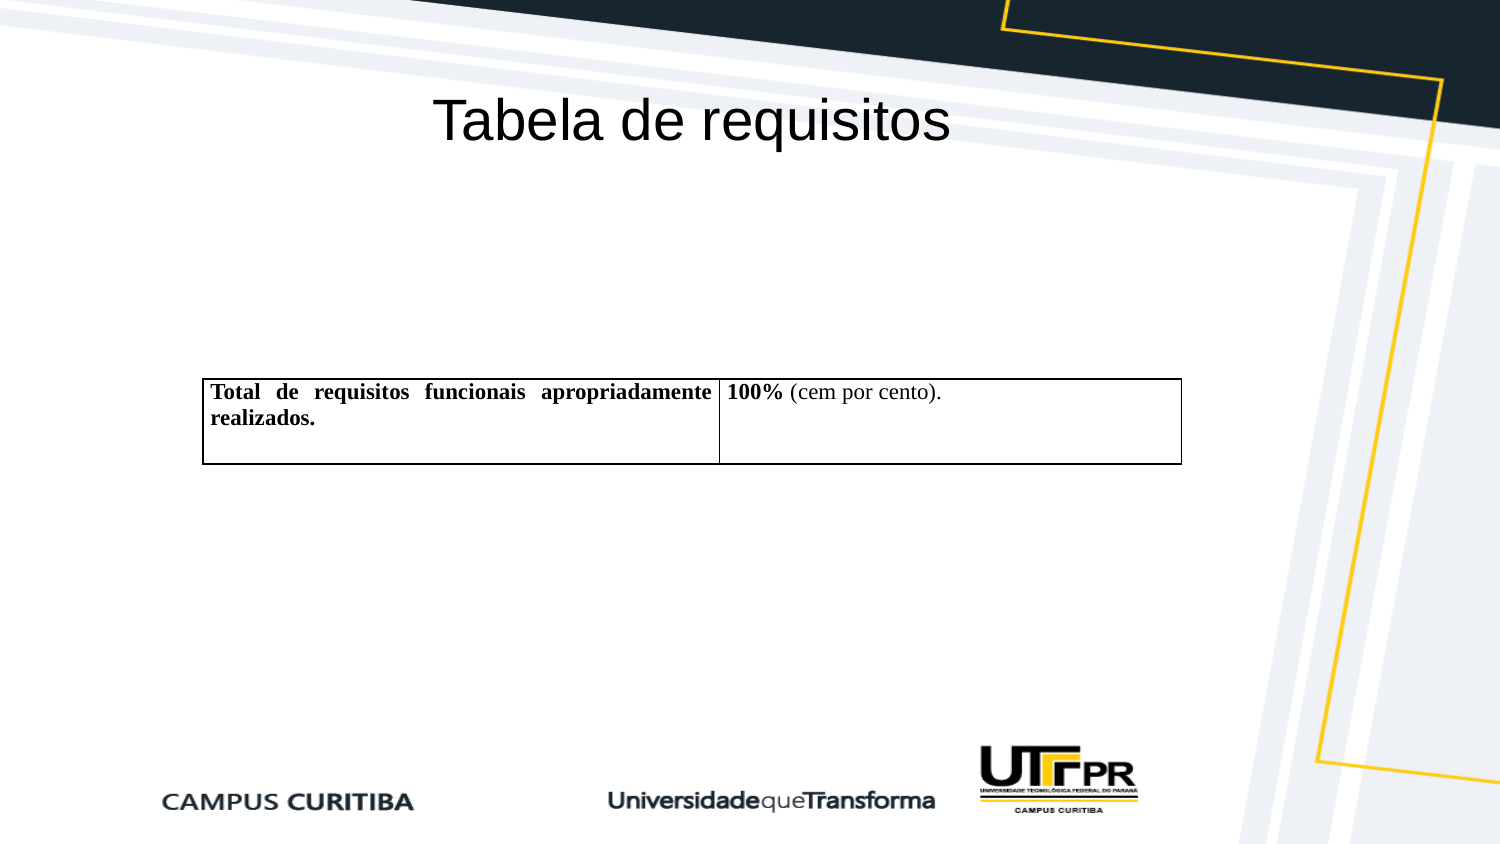

# Tabela de requisitos
| Total de requisitos funcionais apropriadamente realizados. |  |  | 100% (cem por cento). |
| --- | --- | --- | --- |